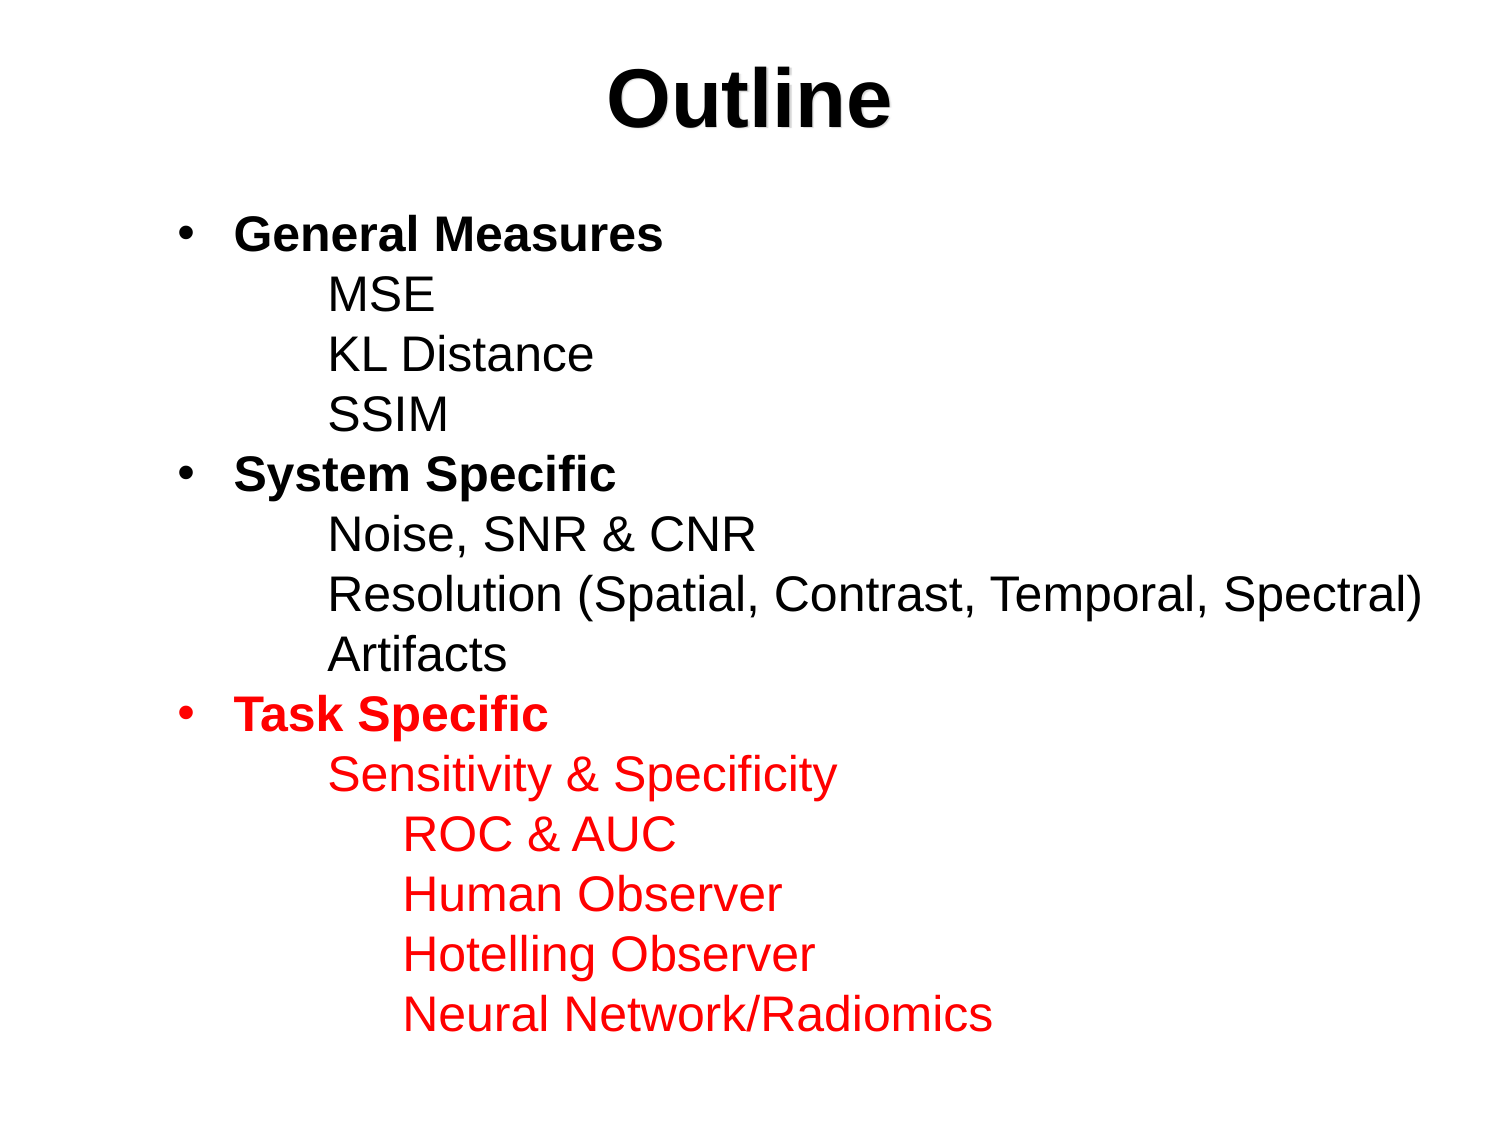

# Outline
General Measures
	MSE
	KL Distance
	SSIM
System Specific
	Noise, SNR & CNR
	Resolution (Spatial, Contrast, Temporal, Spectral)
	Artifacts
Task Specific
	Sensitivity & Specificity
	ROC & AUC
	Human Observer
	Hotelling Observer
	Neural Network/Radiomics